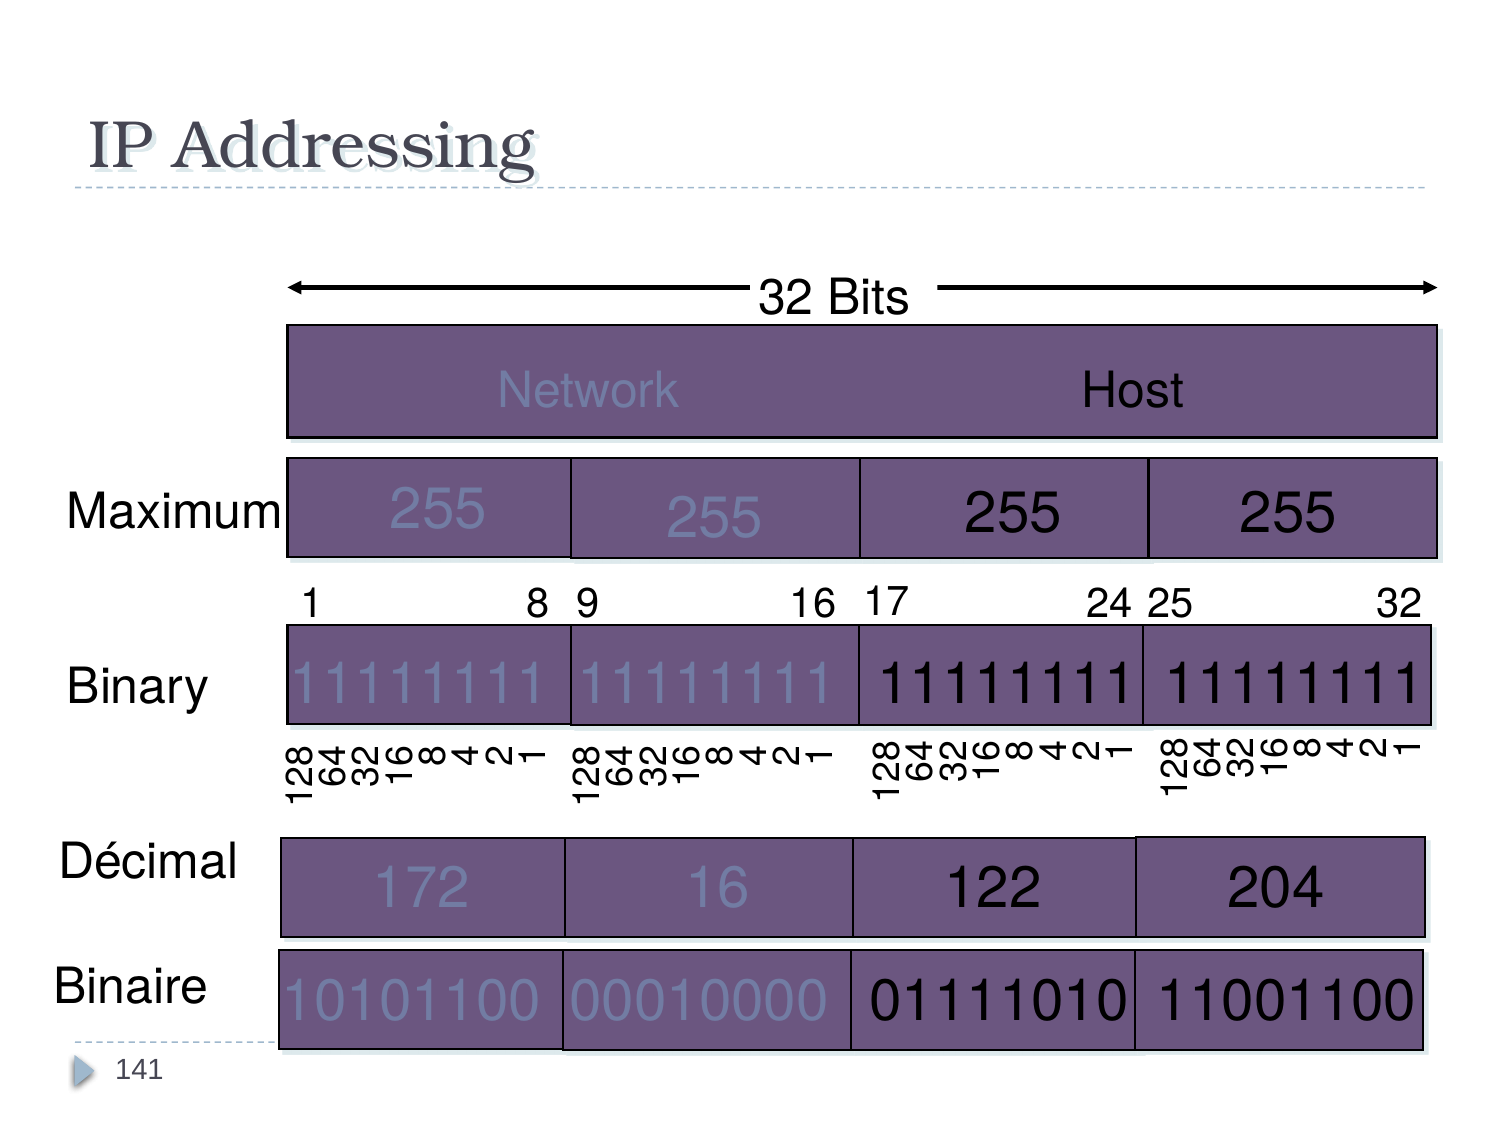

# IP Addressing
32 Bits

Network
Host
 255
255
 255
 255

Maximum
17
1
8
9
16
24
25
32
 11111111
 11111111
 11111111
 11111111

Binary
128
64
32
16
8
4
2
1
128
64
32
16
8
4
2
1
128
64
32
16
8
4
2
1
128
64
32
16
8
4
2
1
 172
 16
 122
 204
Décimal

 10101100
 00010000
 01111010
 11001100
Binaire

141